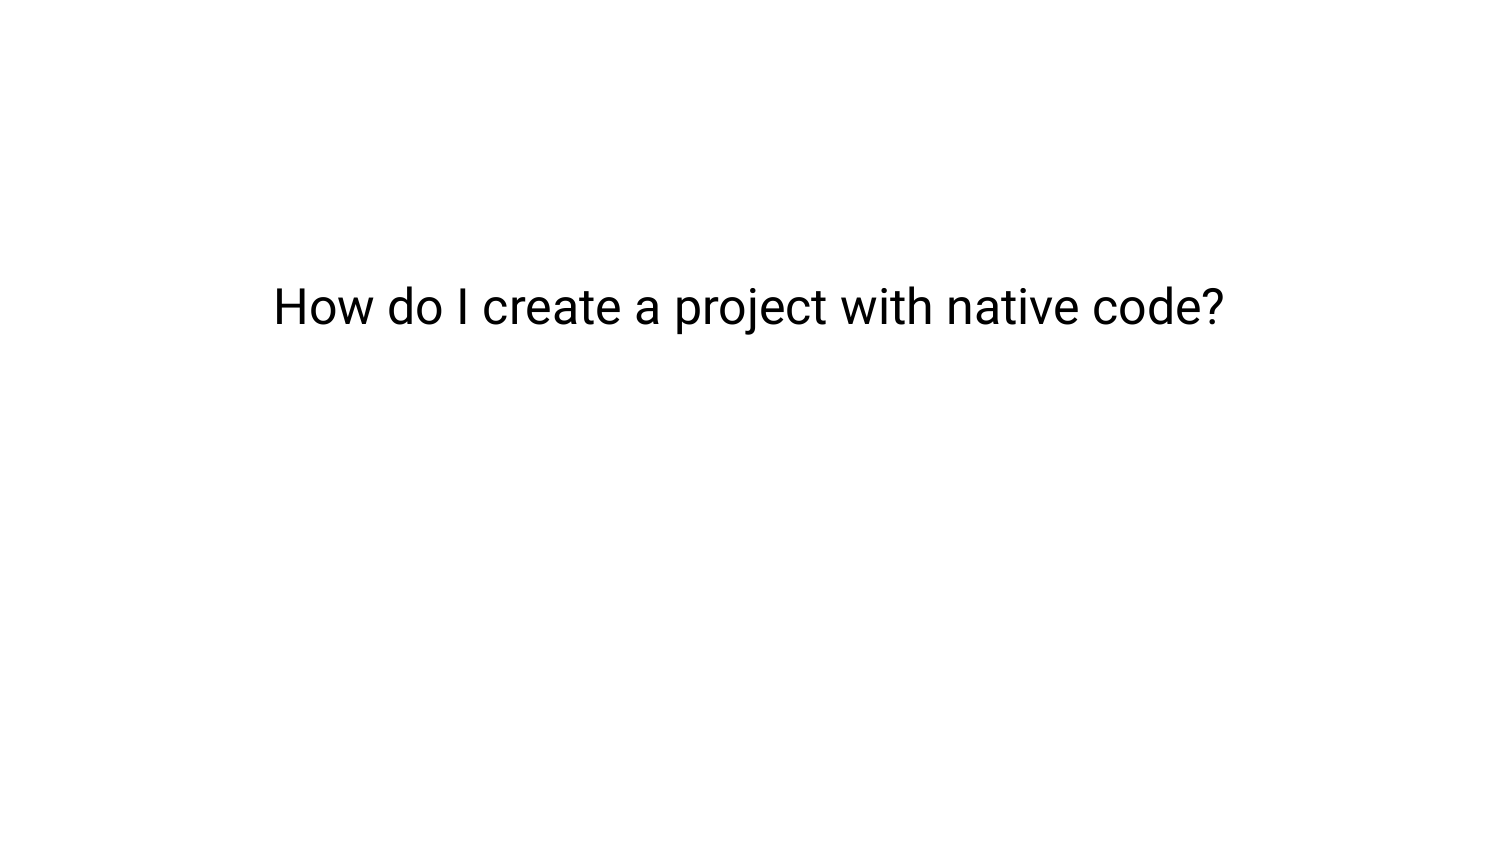

How do I create a project with native code?